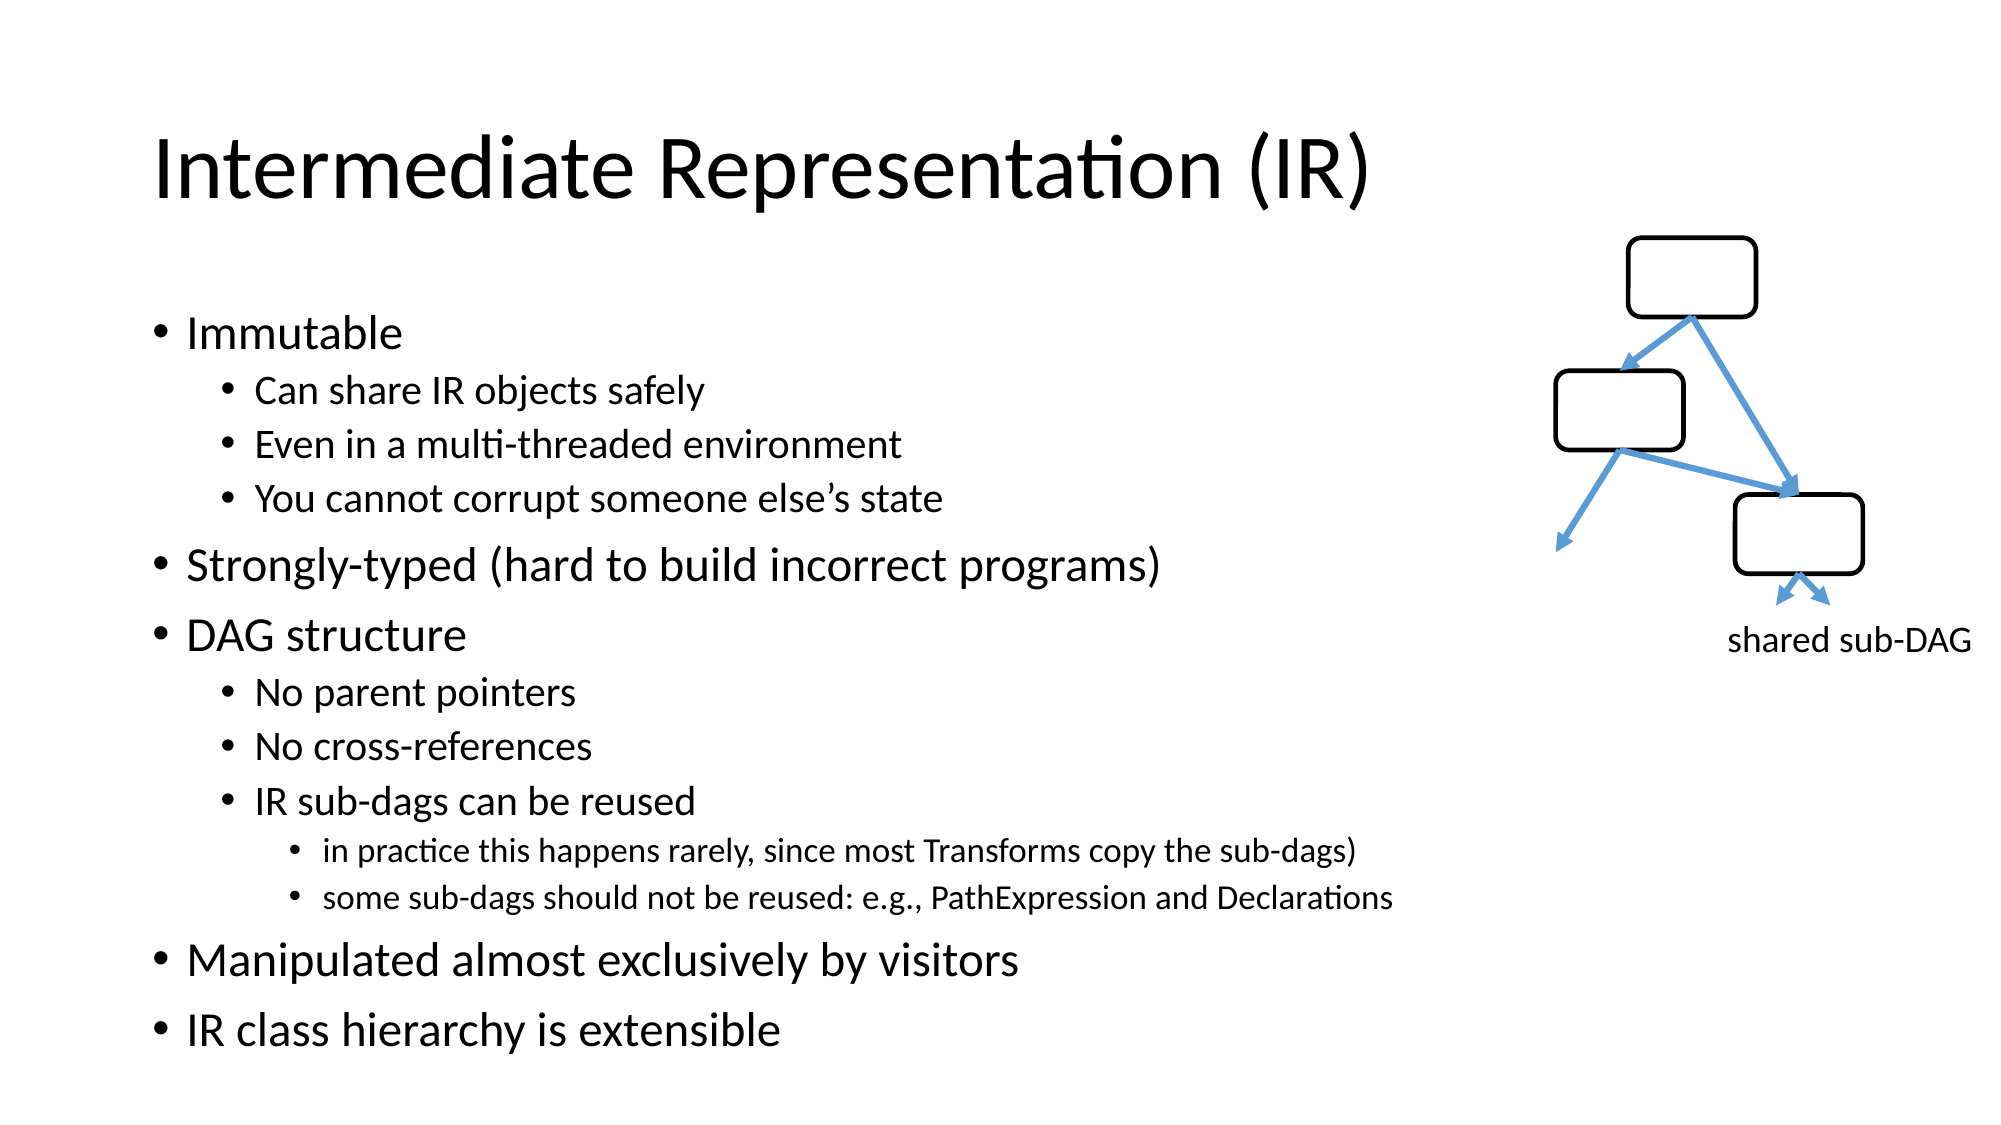

# Intermediate Representation (IR)

Immutable
Can share IR objects safely
Even in a multi-threaded environment
You cannot corrupt someone else’s state
Strongly-typed (hard to build incorrect programs)
DAG structure
No parent pointers
No cross-references
IR sub-dags can be reused
in practice this happens rarely, since most Transforms copy the sub-dags)
some sub-dags should not be reused: e.g., PathExpression and Declarations
Manipulated almost exclusively by visitors
IR class hierarchy is extensible

shared sub-DAG